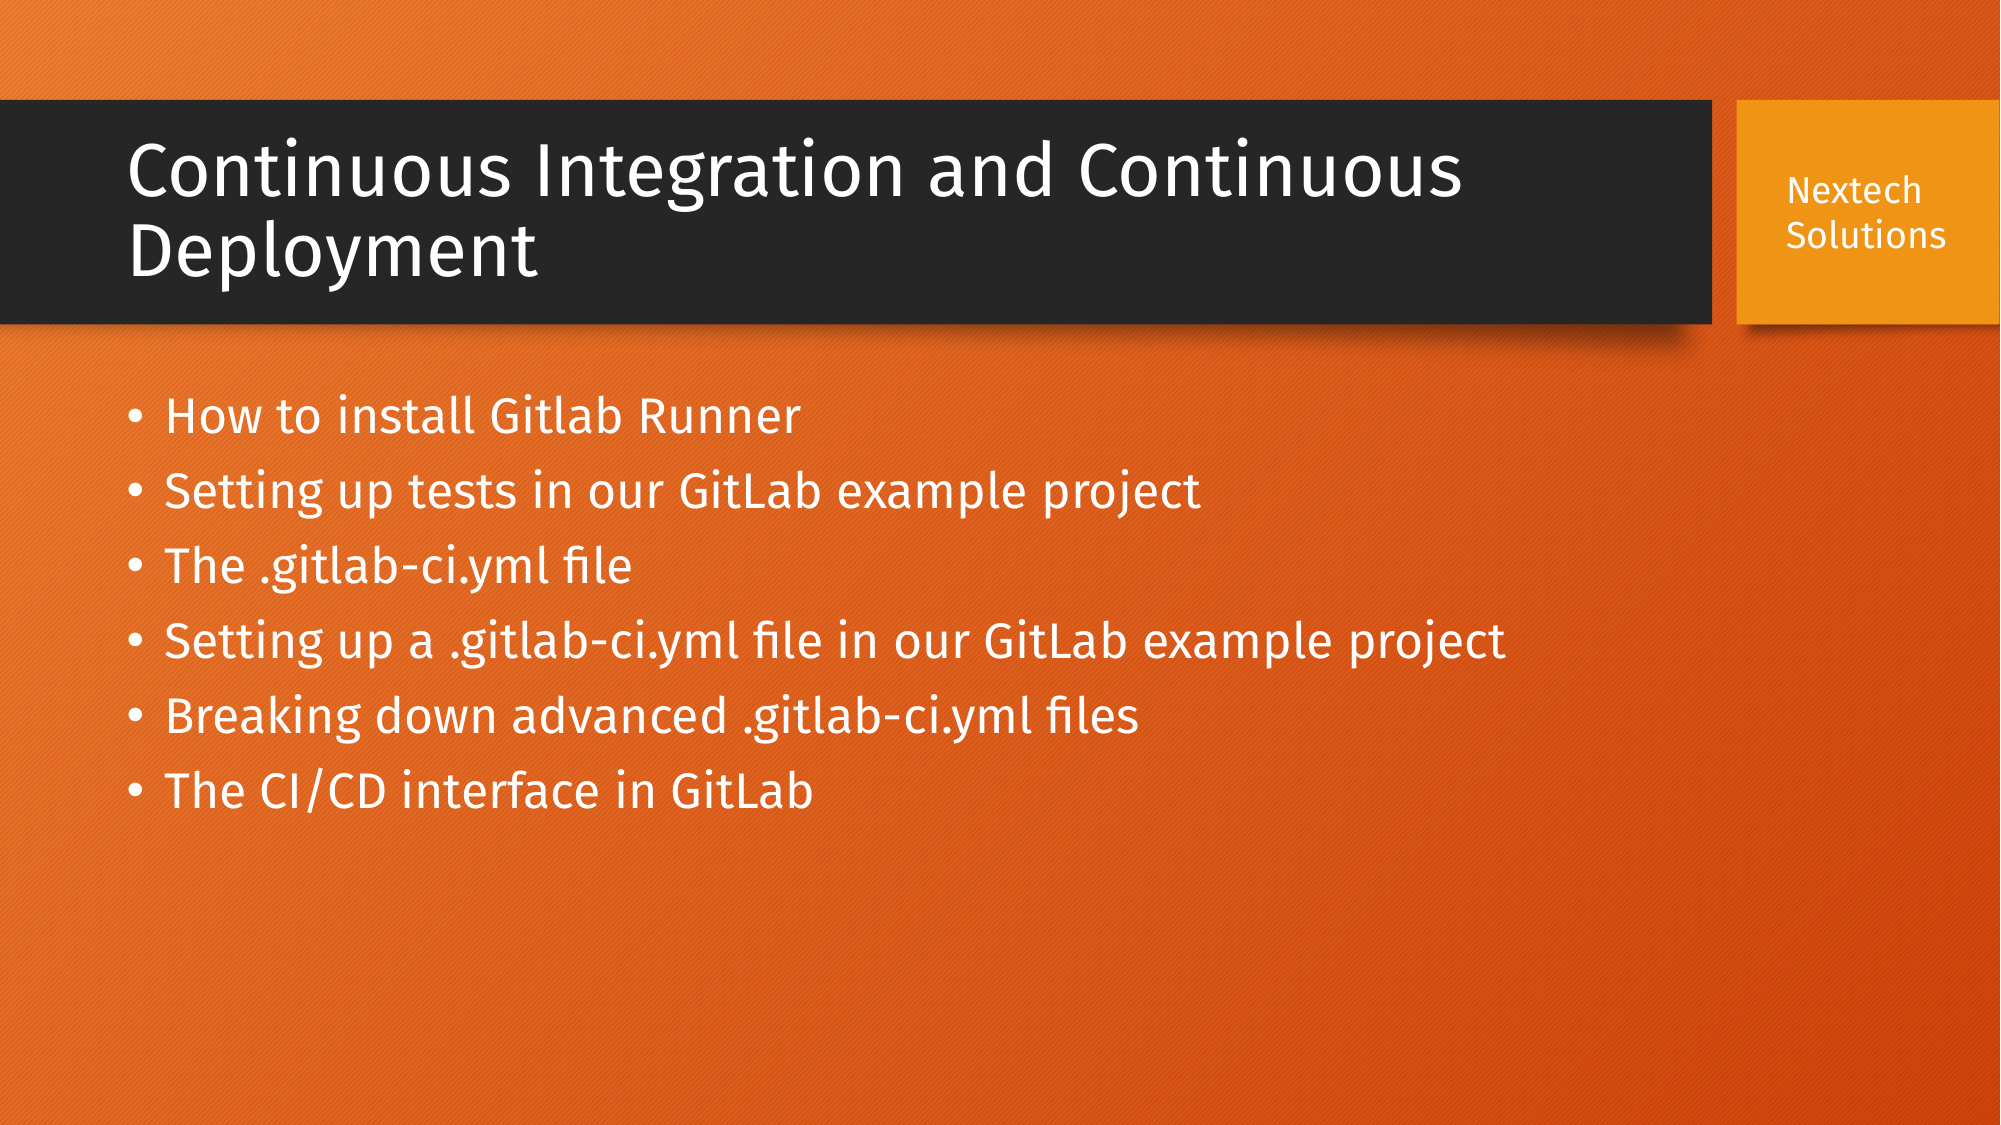

# Continuous Integration and Continuous Deployment
Nextech Solutions
How to install Gitlab Runner
Setting up tests in our GitLab example project
The .gitlab-ci.yml file
Setting up a .gitlab-ci.yml file in our GitLab example project
Breaking down advanced .gitlab-ci.yml files
The CI/CD interface in GitLab